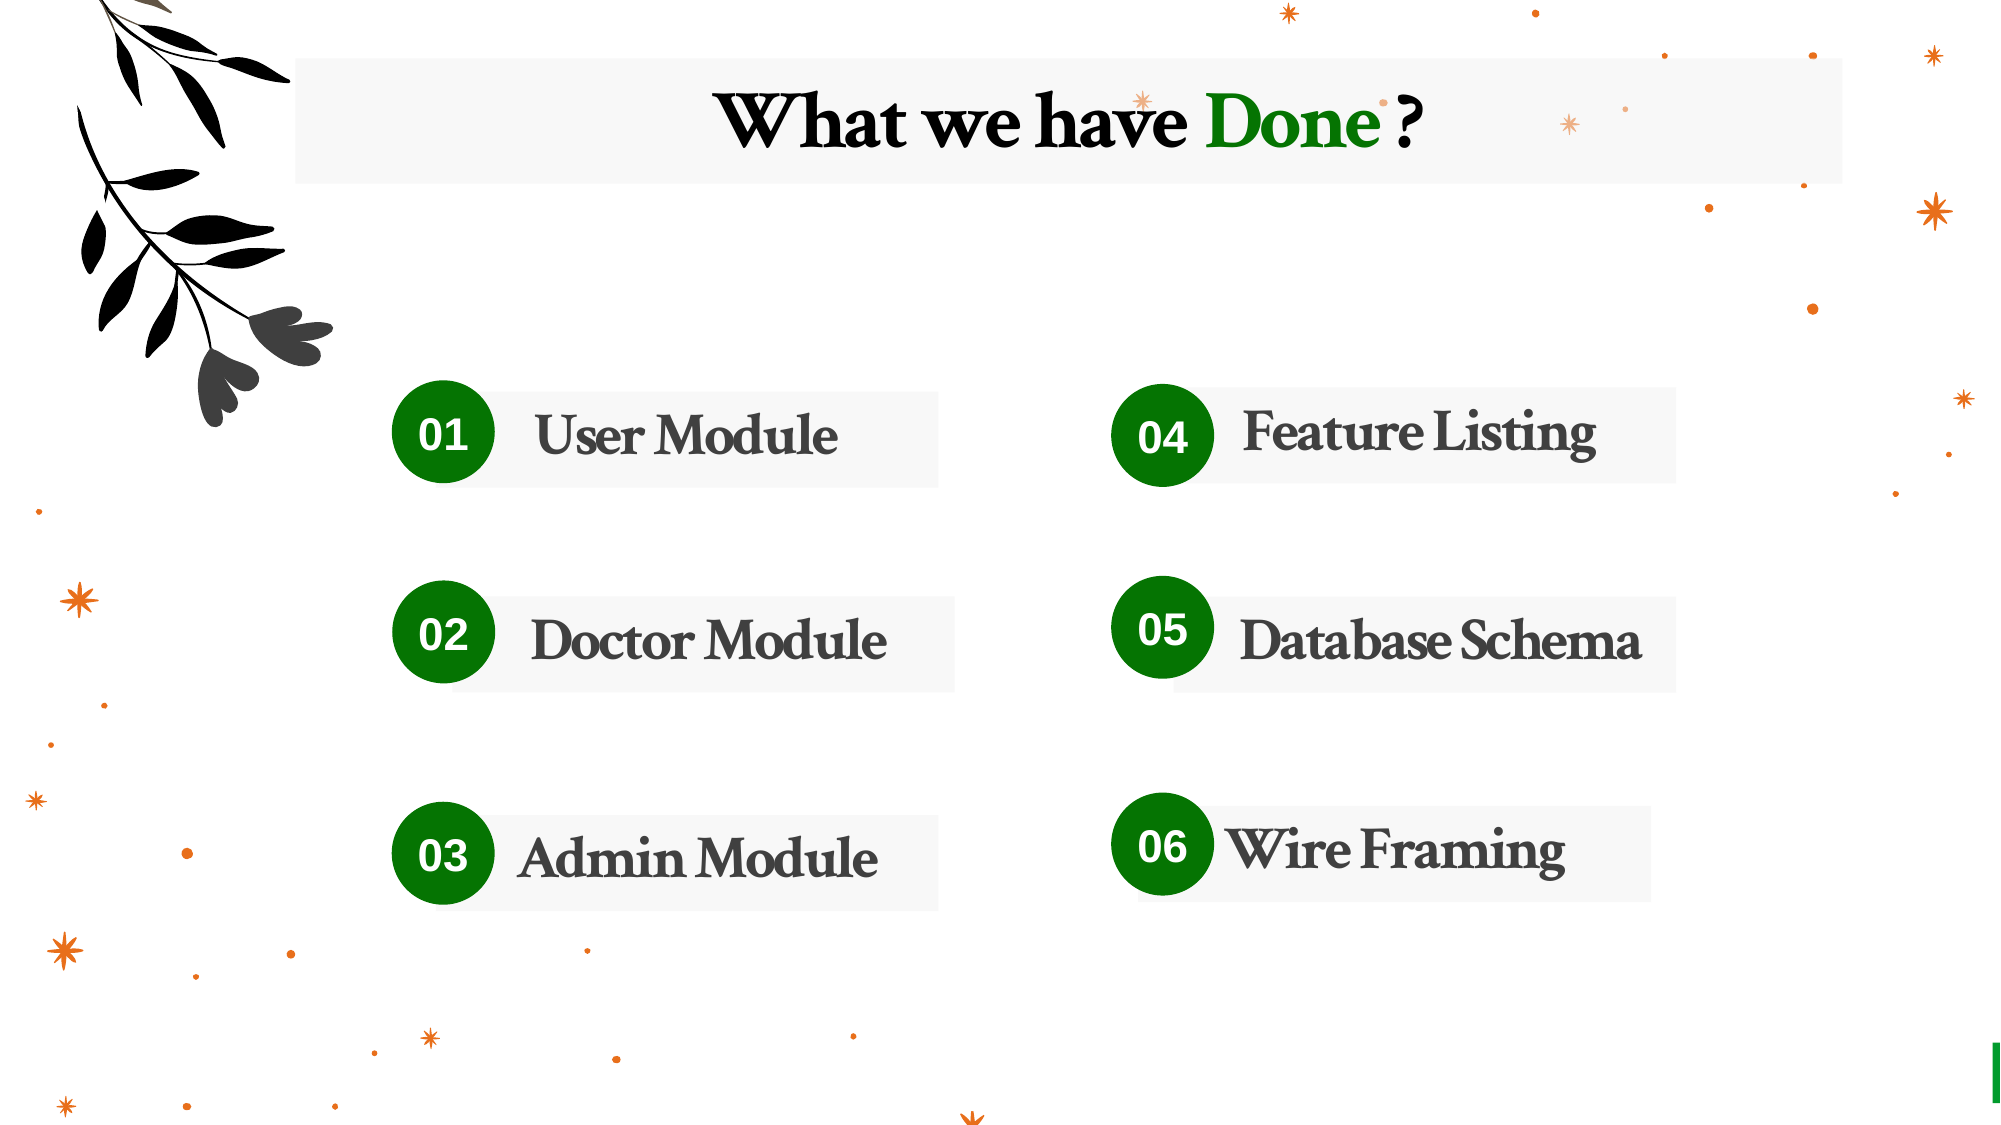

What we have Done ?

Feature Listing
# User Module
01
04

 Doctor Module
05
   Database Schema
02

 Wire Framing
06
  Admin Module
03